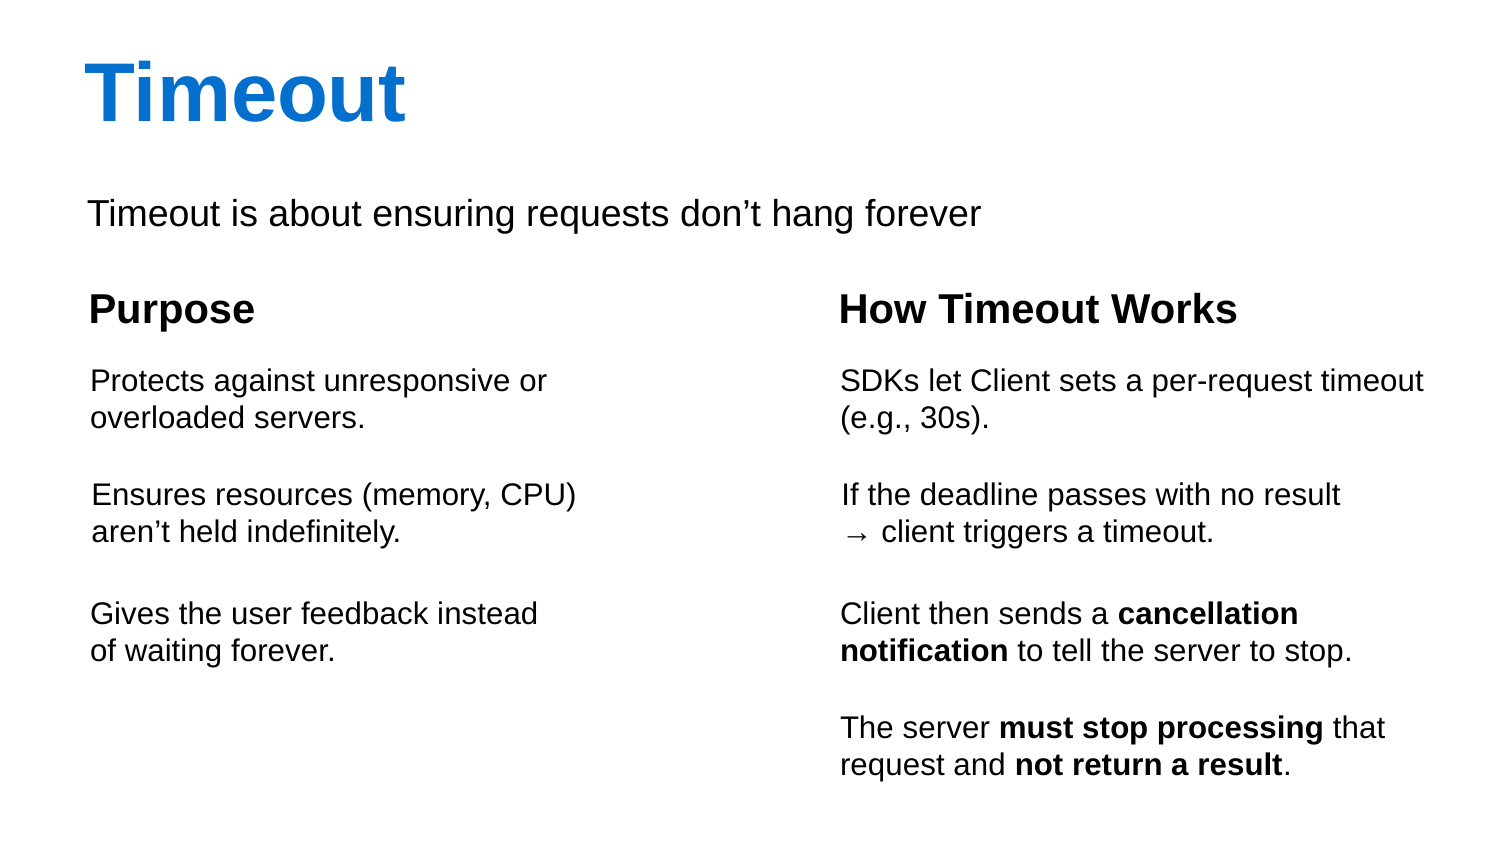

Timeout
Timeout is about ensuring requests don’t hang forever
Purpose
How Timeout Works
Protects against unresponsive or overloaded servers.
SDKs let Client sets a per-request timeout (e.g., 30s).
Ensures resources (memory, CPU) aren’t held indefinitely.
If the deadline passes with no result → client triggers a timeout.
Gives the user feedback instead of waiting forever.
Client then sends a cancellation notification to tell the server to stop.
The server must stop processing that request and not return a result.